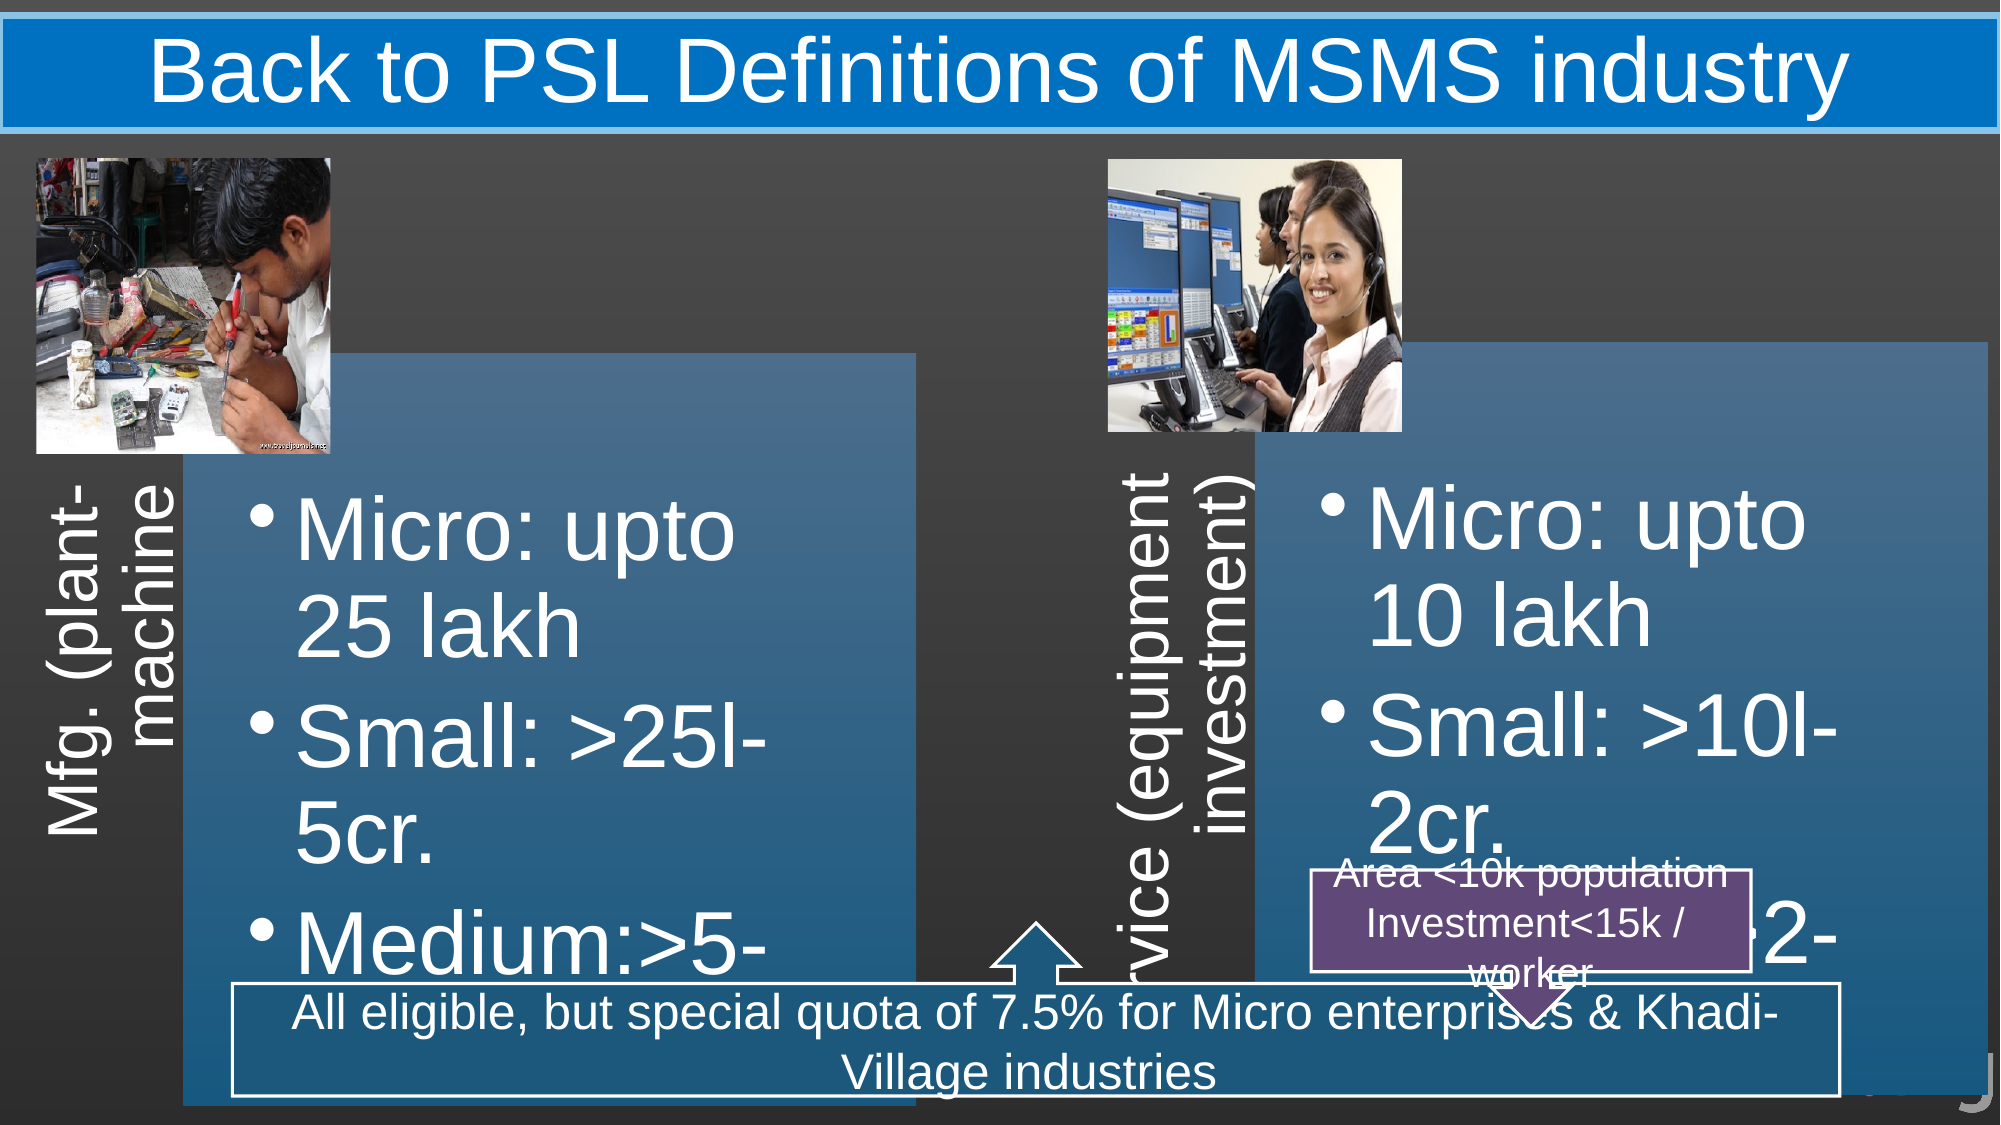

# Back to PSL Definitions of MSMS industry
Mfg. (plant-machine investment)
Micro: upto 25 lakh
Small: >25l-5cr.
Medium:>5-10cr
Service (equipment investment)
Micro: upto 10 lakh
Small: >10l-2cr.
Medium:>2-5cr
Area <10k population
Investment<15k /  worker
All eligible, but special quota of 7.5% for Micro enterprises & Khadi-Village industries